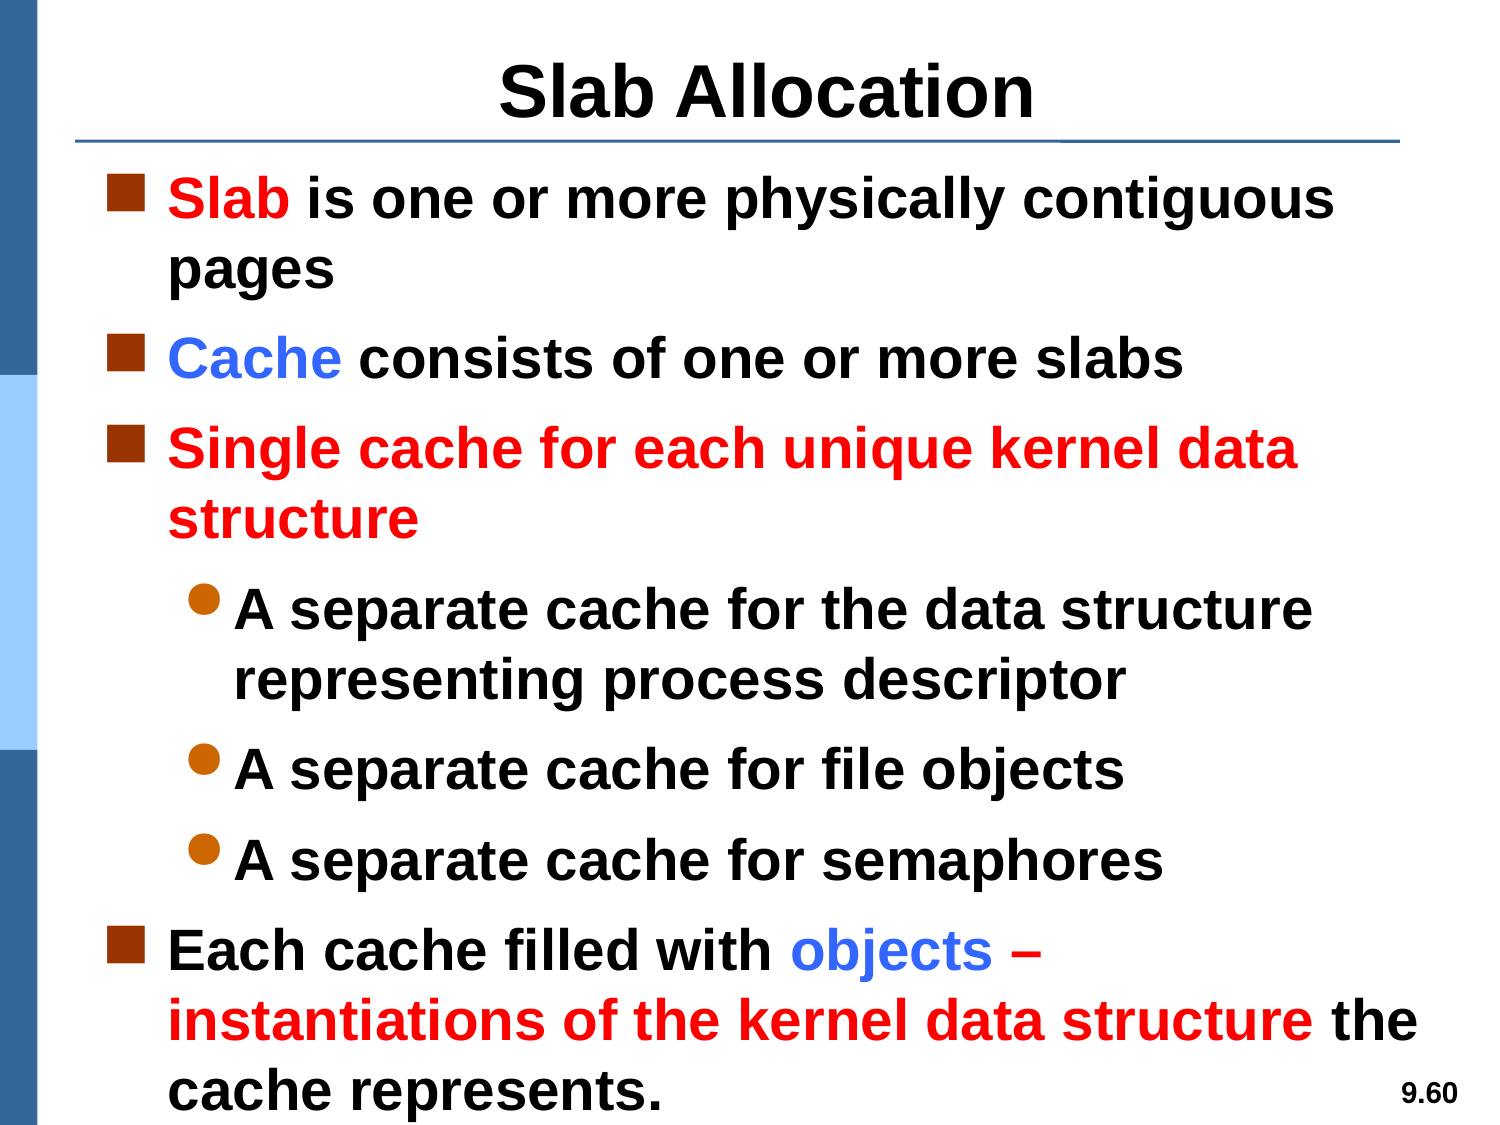

# Slab Allocation
Slab is one or more physically contiguous pages
Cache consists of one or more slabs
Single cache for each unique kernel data structure
A separate cache for the data structure representing process descriptor
A separate cache for file objects
A separate cache for semaphores
Each cache filled with objects – instantiations of the kernel data structure the cache represents.